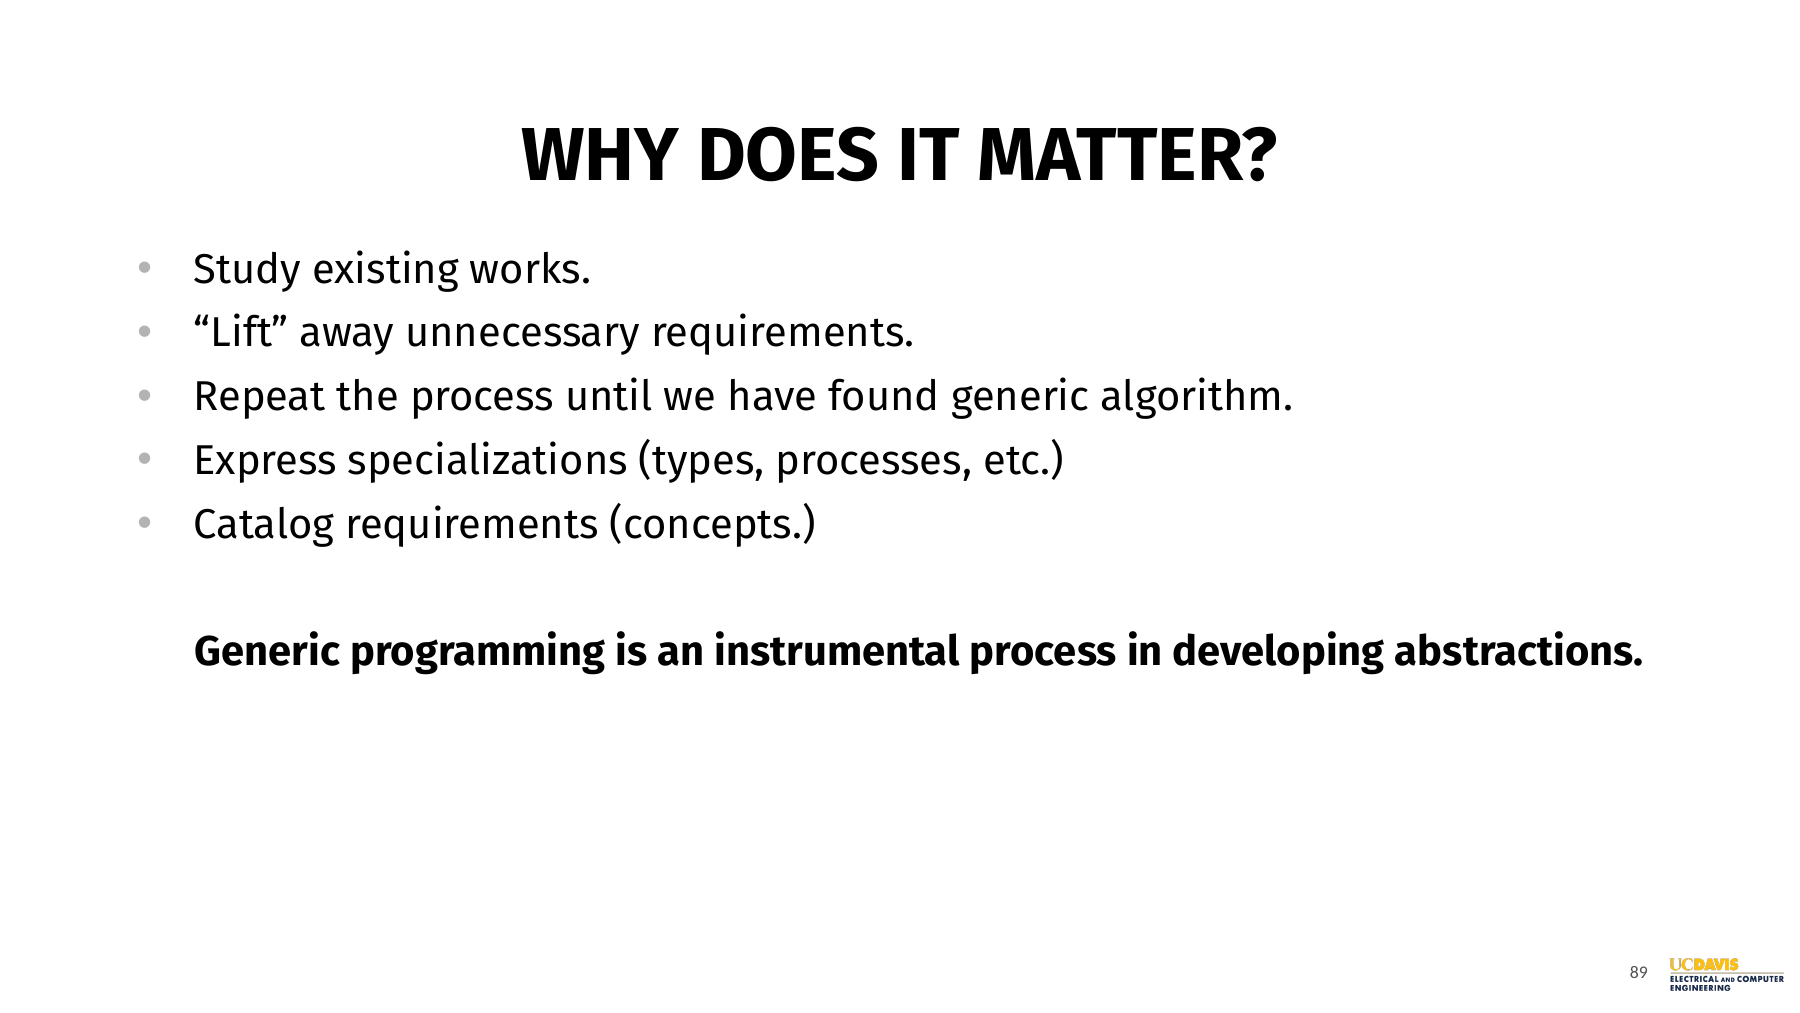

# WHY DOES IT MATTER?
Study existing works.
“Lift” away unnecessary requirements.
Repeat the process until we have found generic algorithm.
Express specializations (types, processes, etc.)
Catalog requirements (concepts.)

Generic programming is an instrumental process in developing abstractions.